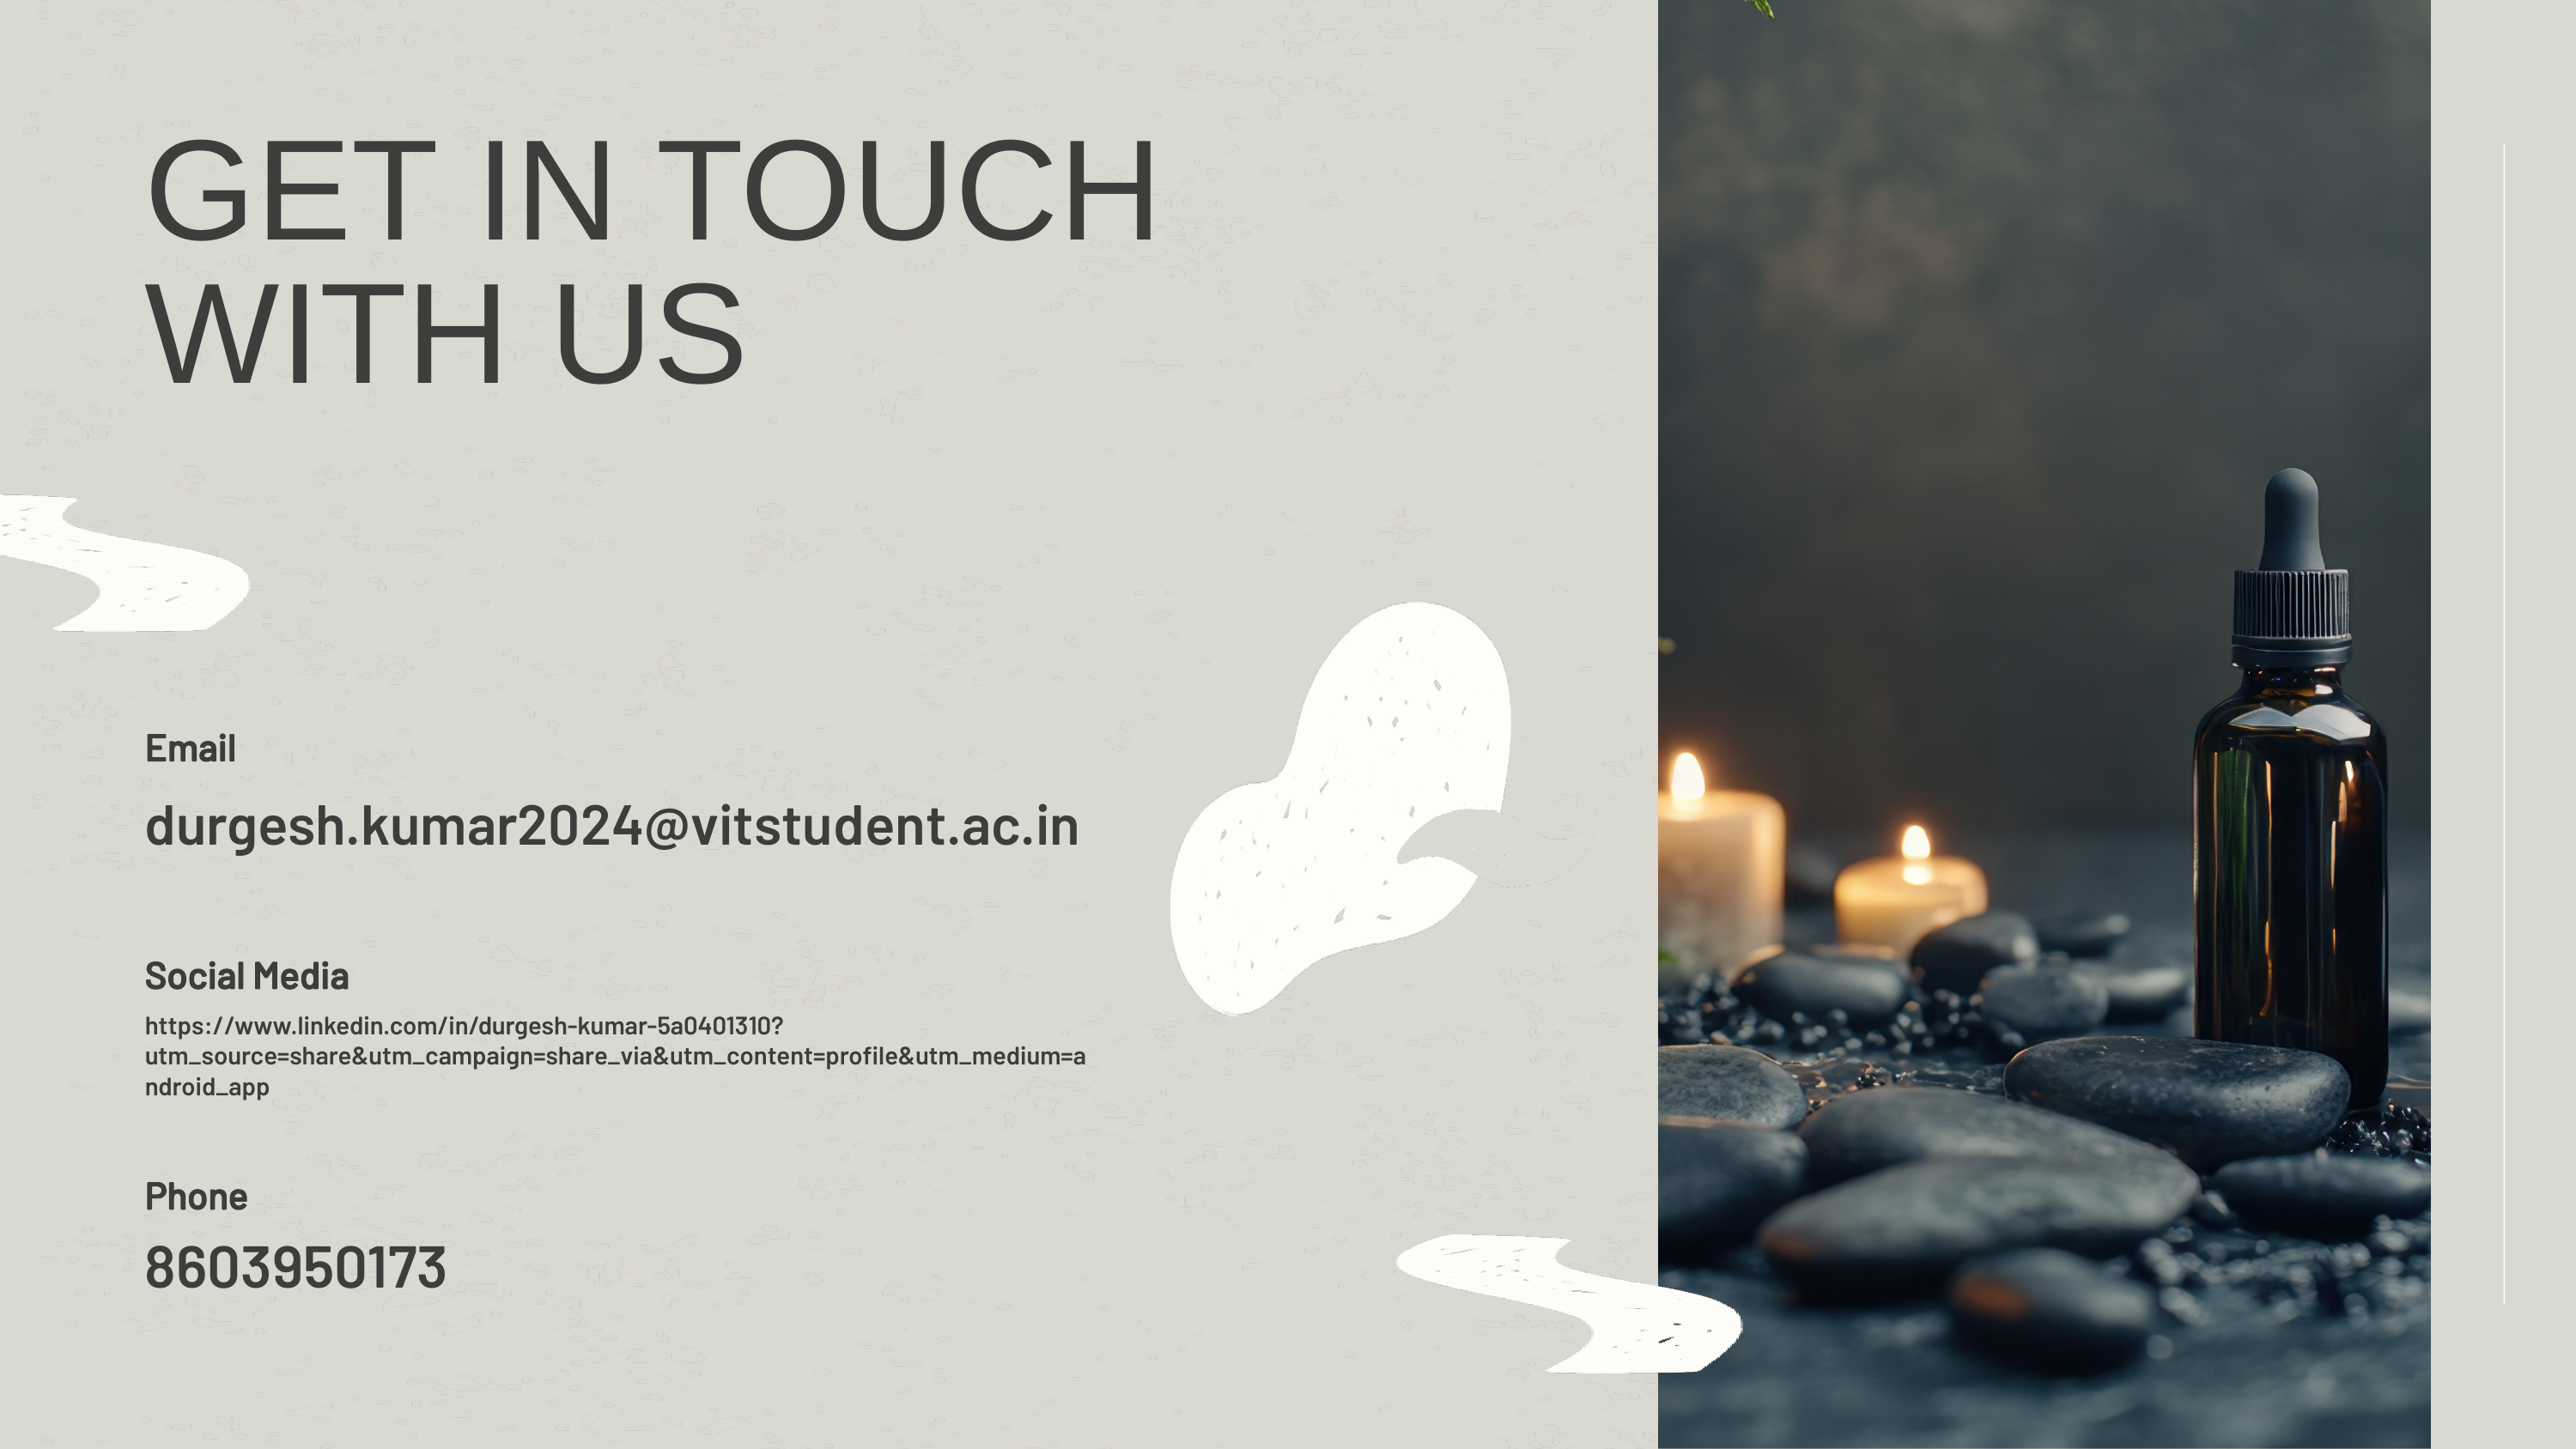

GET IN TOUCH WITH US

Email
durgesh.kumar2024@vitstudent.ac.in

Social Media
https://www.linkedin.com/in/durgesh-kumar-5a0401310?utm_source=share&utm_campaign=share_via&utm_content=profile&utm_medium=android_app

Phone
8603950173